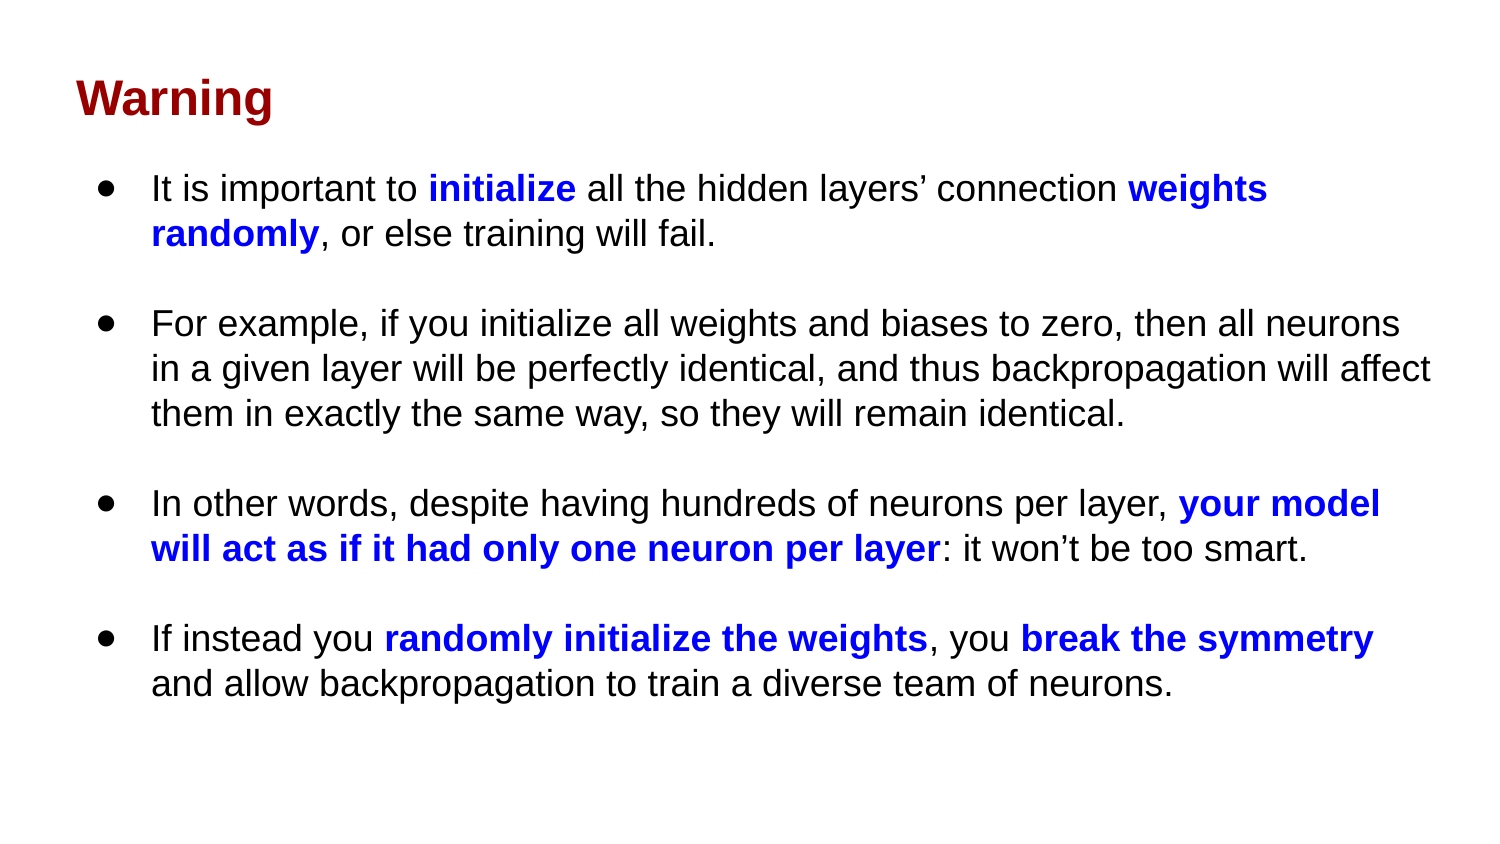

Warning
It is important to initialize all the hidden layers’ connection weights randomly, or else training will fail.
For example, if you initialize all weights and biases to zero, then all neurons in a given layer will be perfectly identical, and thus backpropagation will affect them in exactly the same way, so they will remain identical.
In other words, despite having hundreds of neurons per layer, your model will act as if it had only one neuron per layer: it won’t be too smart.
If instead you randomly initialize the weights, you break the symmetry and allow backpropagation to train a diverse team of neurons.